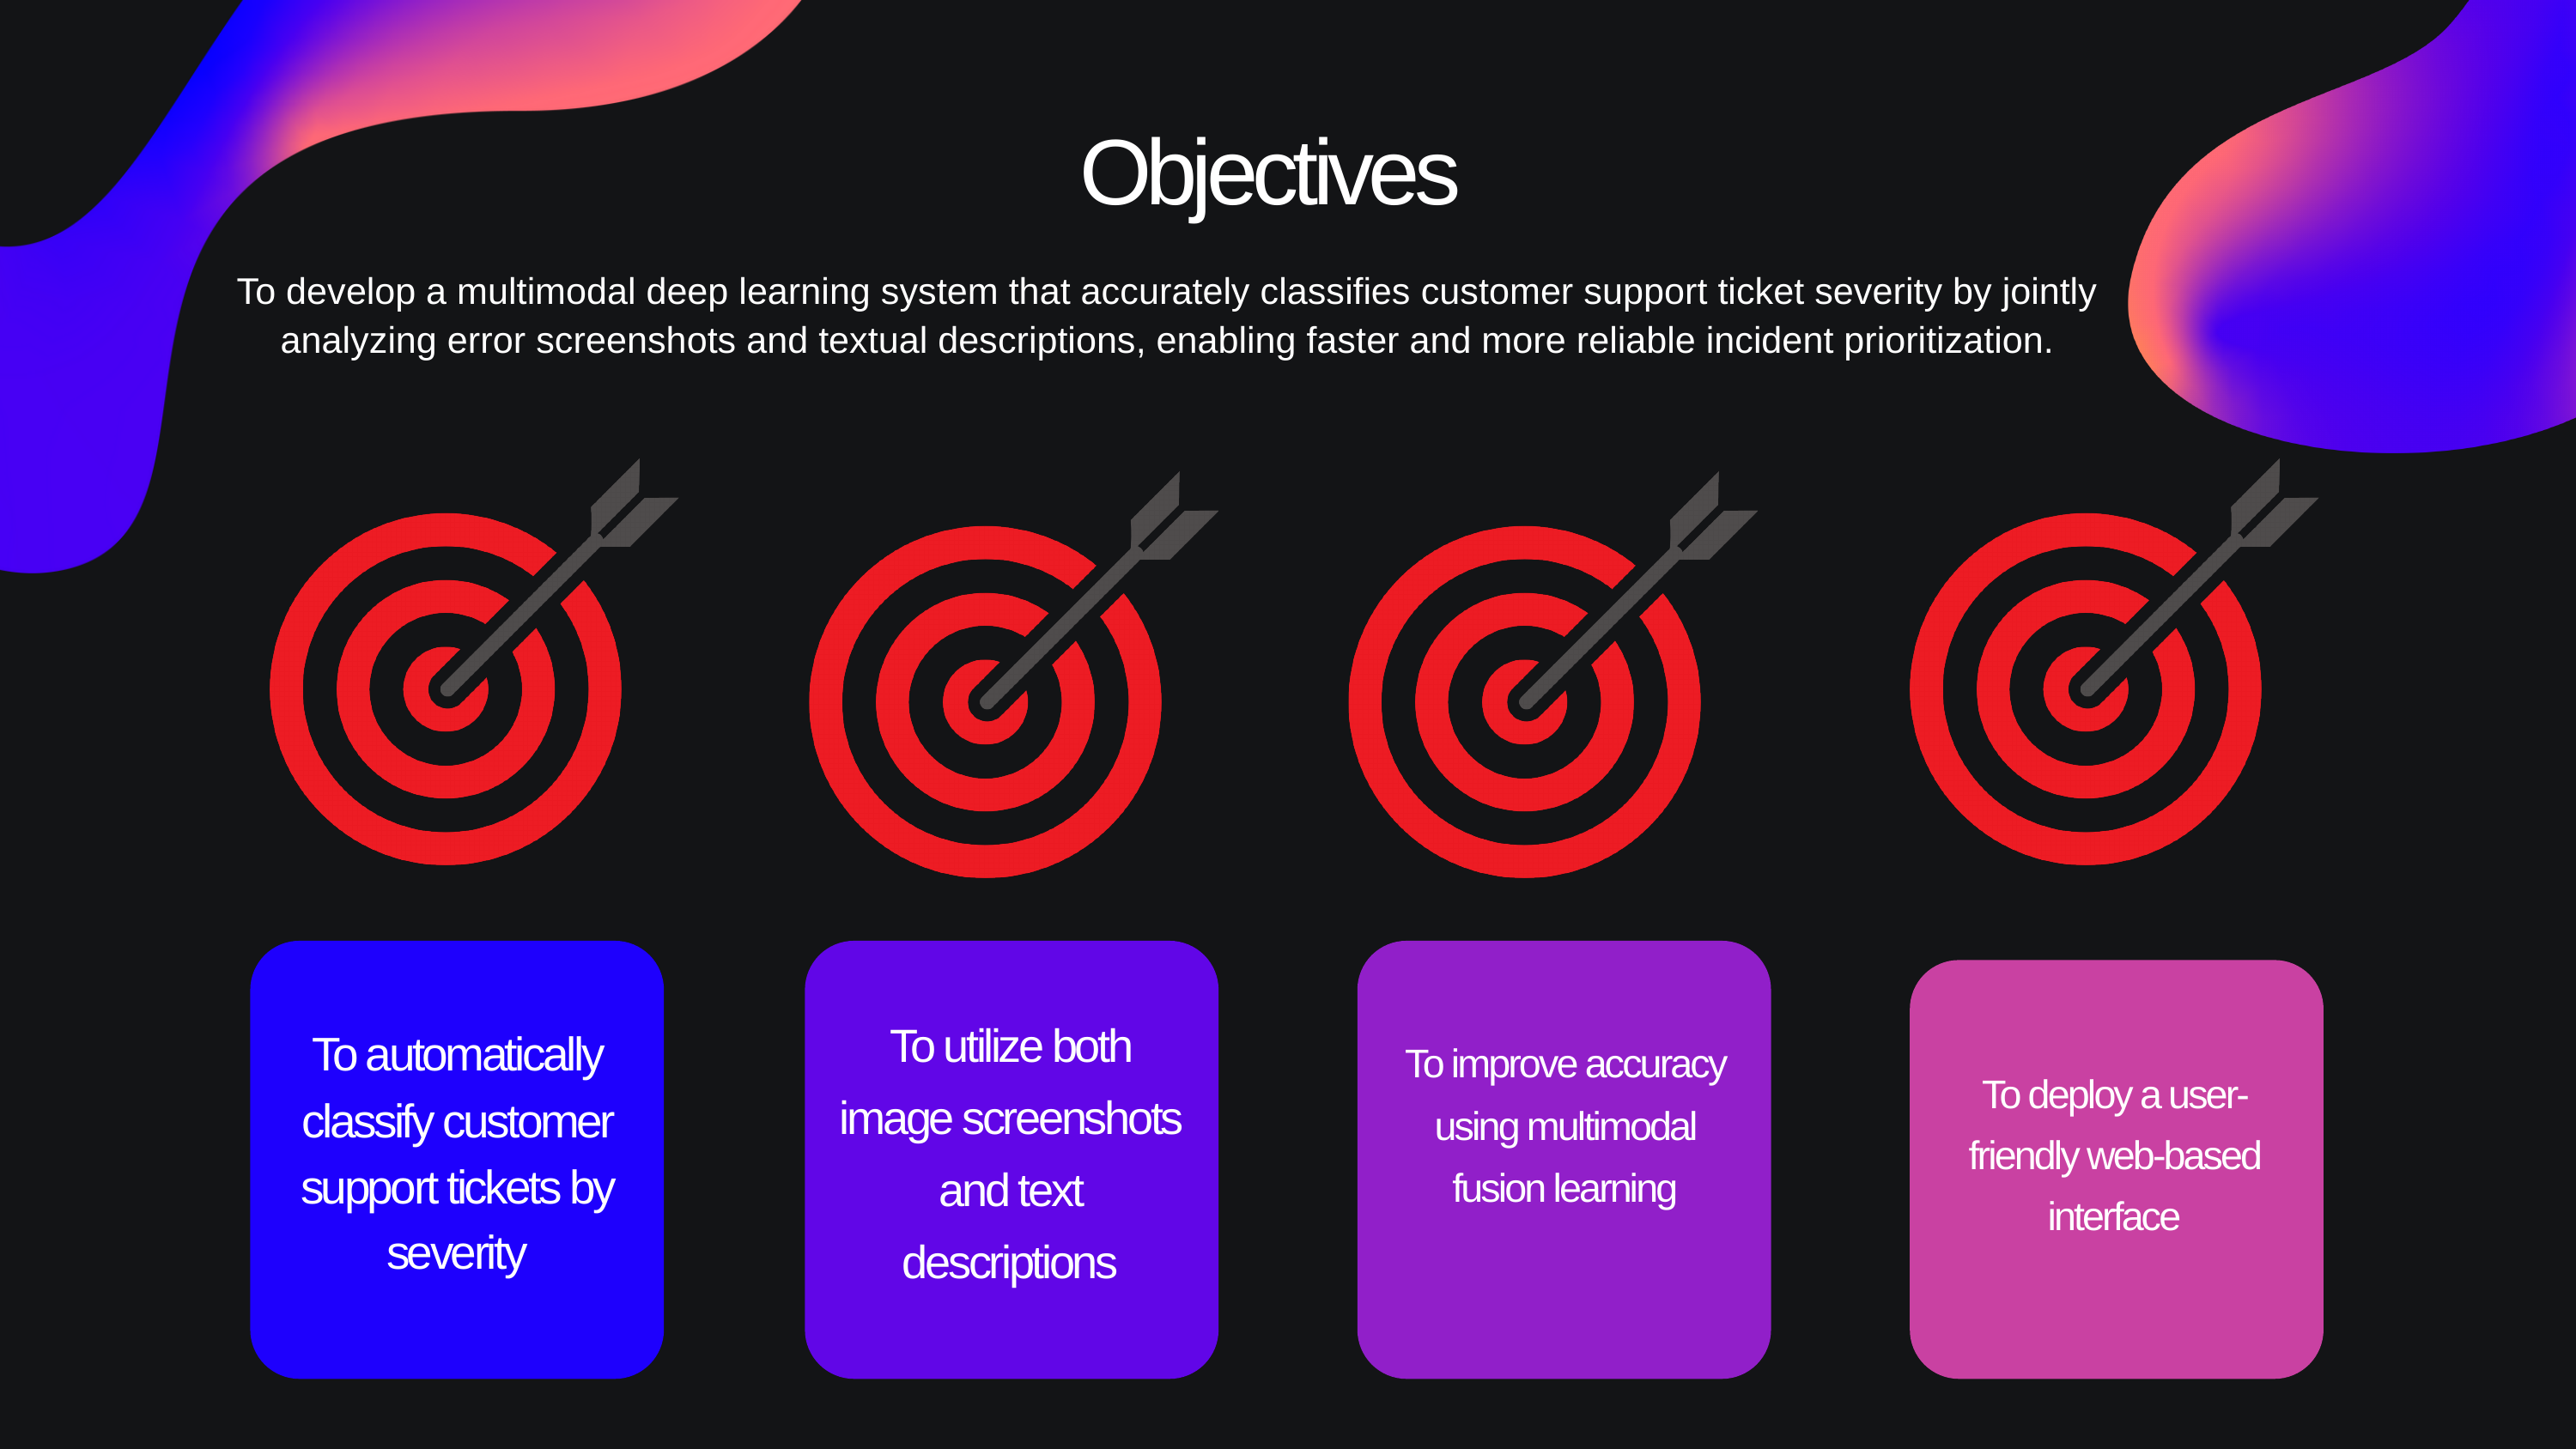

Objectives
To develop a multimodal deep learning system that accurately classifies customer support ticket severity by jointly analyzing error screenshots and textual descriptions, enabling faster and more reliable incident prioritization.

To utilize both image screenshots and text descriptions

To automatically classify customer support tickets by severity

To improve accuracy using multimodal fusion learning

To deploy a user-friendly web-based interface